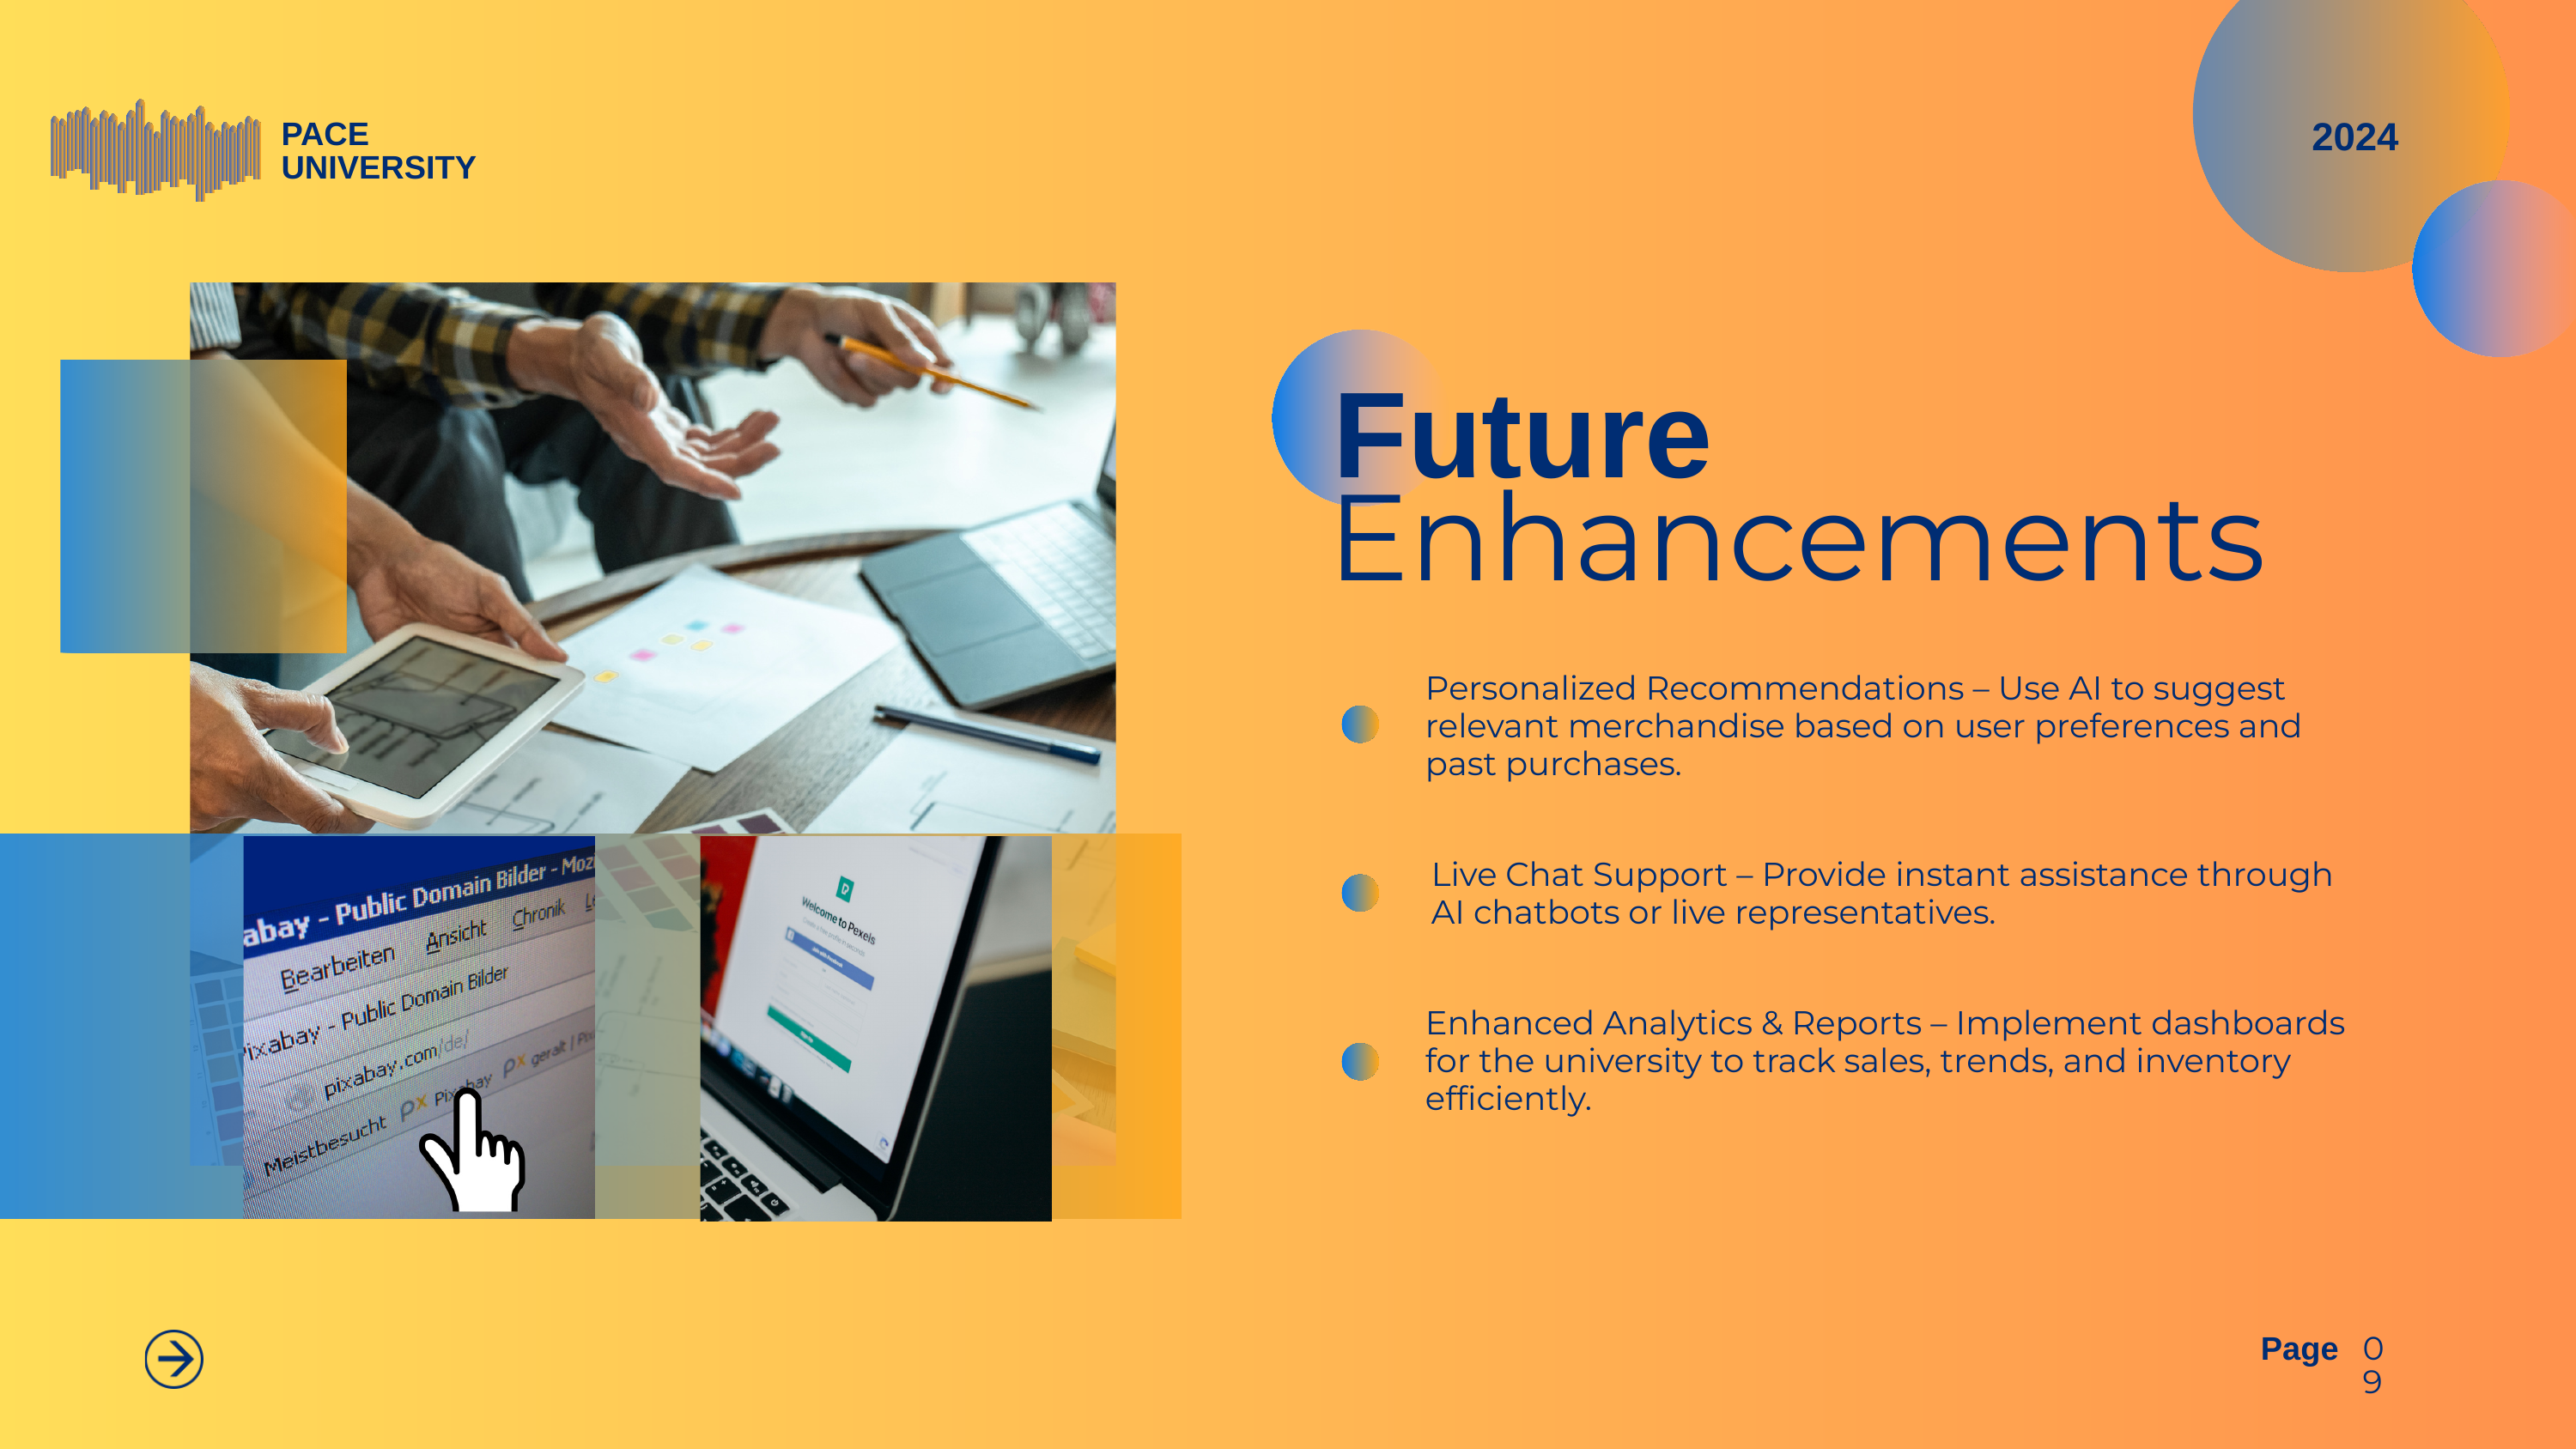

2024
PACE
UNIVERSITY

Future
Enhancements
Personalized Recommendations – Use AI to suggest relevant merchandise based on user preferences and past purchases.

Live Chat Support – Provide instant assistance through AI chatbots or live representatives.

Enhanced Analytics & Reports – Implement dashboards for the university to track sales, trends, and inventory efficiently.

Page
09